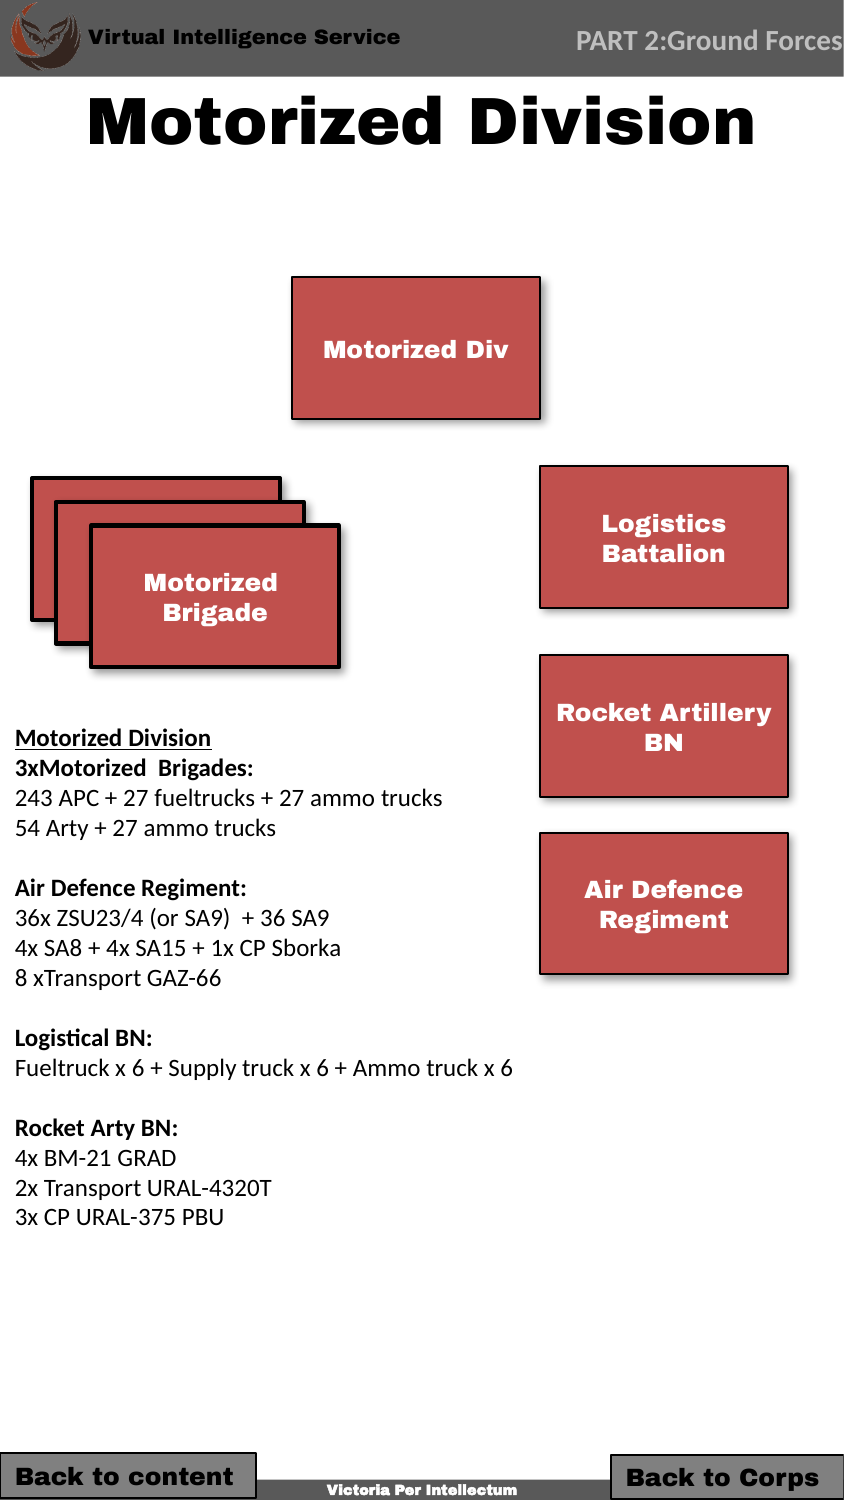

PART 2:Ground Forces
# Motorized Division
Motorized Div
Logistics Battalion
Motorized Brigade
Motorized Brigade
Motorized  Brigade
Rocket Artillery BN
Motorized Division
3xMotorized  Brigades:
243 APC + 27 fueltrucks + 27 ammo trucks
54 Arty + 27 ammo trucks

Air Defence Regiment:
36x ZSU23/4 (or SA9)  + 36 SA9
4x SA8 + 4x SA15 + 1x CP Sborka
8 xTransport GAZ-66

Logistical BN:
Fueltruck x 6 + Supply truck x 6 + Ammo truck x 6

Rocket Arty BN:
4x BM-21 GRAD
2x Transport URAL-4320T
3x CP URAL-375 PBU

Air Defence Regiment
Back to content
Back to Corps